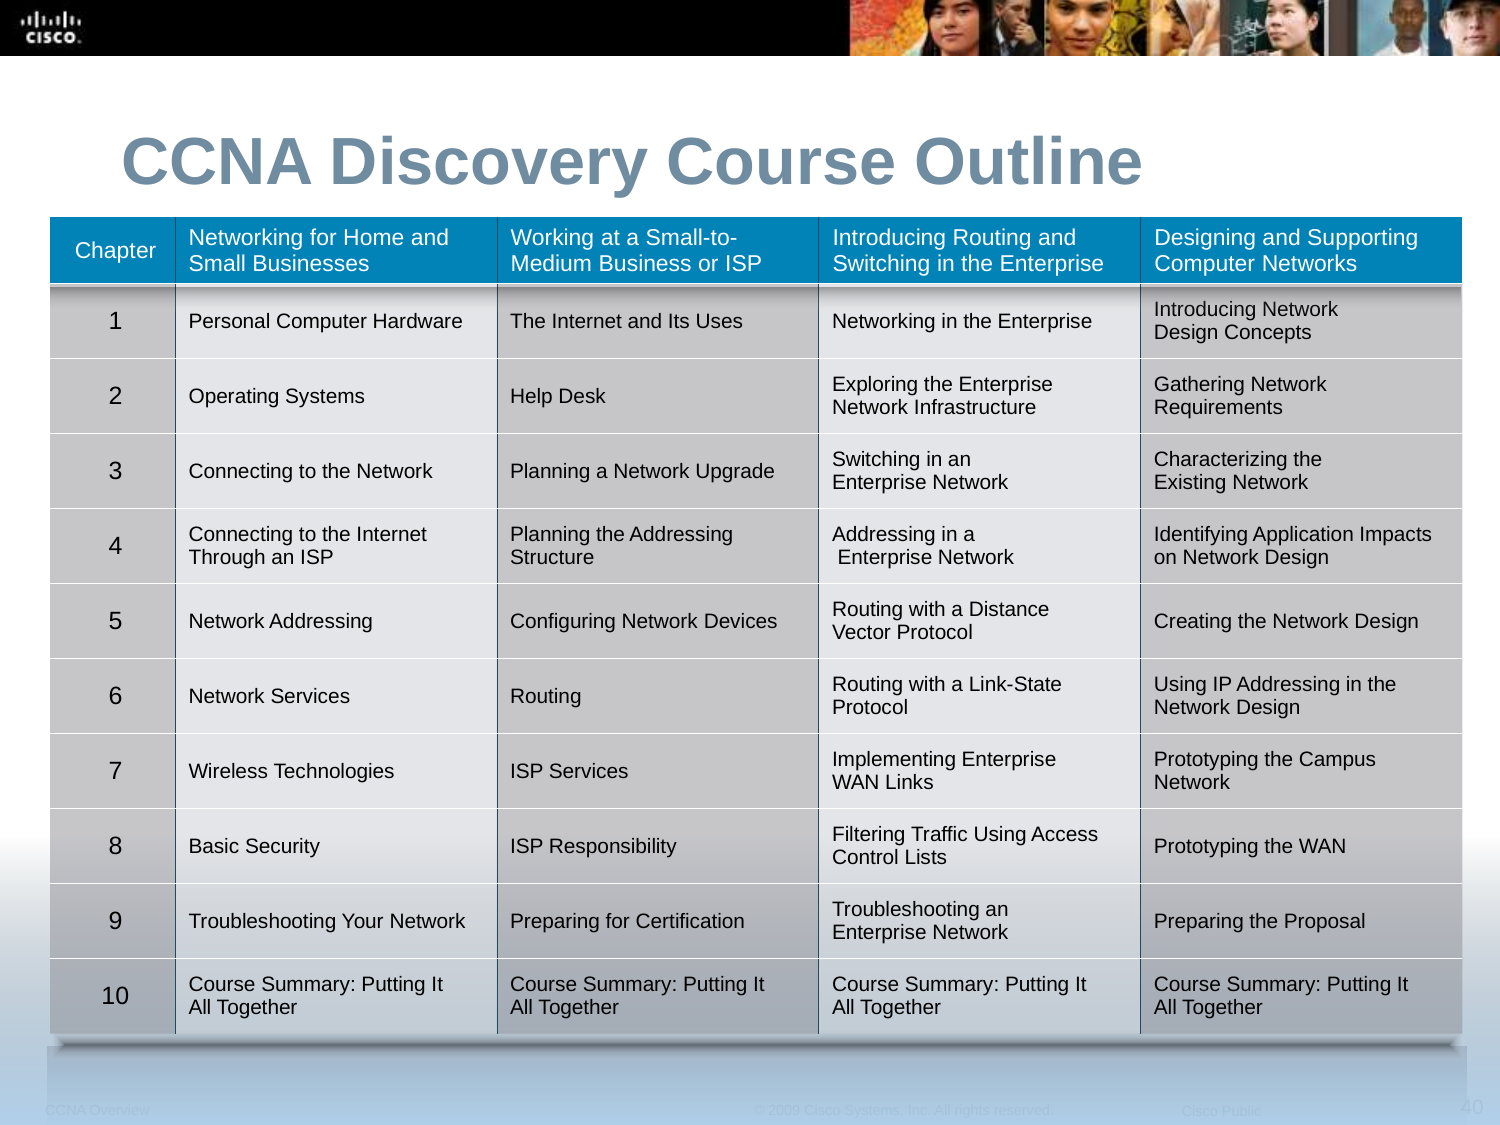

CCNA Discovery Course Outline
| Chapter | Networking for Home and Small Businesses | Working at a Small-to-Medium Business or ISP | Introducing Routing and Switching in the Enterprise | Designing and Supporting Computer Networks |
| --- | --- | --- | --- | --- |
| 1 | Personal Computer Hardware | The Internet and Its Uses | Networking in the Enterprise | Introducing Network Design Concepts |
| 2 | Operating Systems | Help Desk | Exploring the Enterprise Network Infrastructure | Gathering Network Requirements |
| 3 | Connecting to the Network | Planning a Network Upgrade | Switching in an Enterprise Network | Characterizing the Existing Network |
| 4 | Connecting to the Internet Through an ISP | Planning the Addressing Structure | Addressing in a Enterprise Network | Identifying Application Impacts on Network Design |
| 5 | Network Addressing | Configuring Network Devices | Routing with a Distance Vector Protocol | Creating the Network Design |
| 6 | Network Services | Routing | Routing with a Link-State Protocol | Using IP Addressing in the Network Design |
| 7 | Wireless Technologies | ISP Services | Implementing Enterprise WAN Links | Prototyping the Campus Network |
| 8 | Basic Security | ISP Responsibility | Filtering Traffic Using Access Control Lists | Prototyping the WAN |
| 9 | Troubleshooting Your Network | Preparing for Certification | Troubleshooting an Enterprise Network | Preparing the Proposal |
| 10 | Course Summary: Putting It All Together | Course Summary: Putting It All Together | Course Summary: Putting It All Together | Course Summary: Putting It All Together |